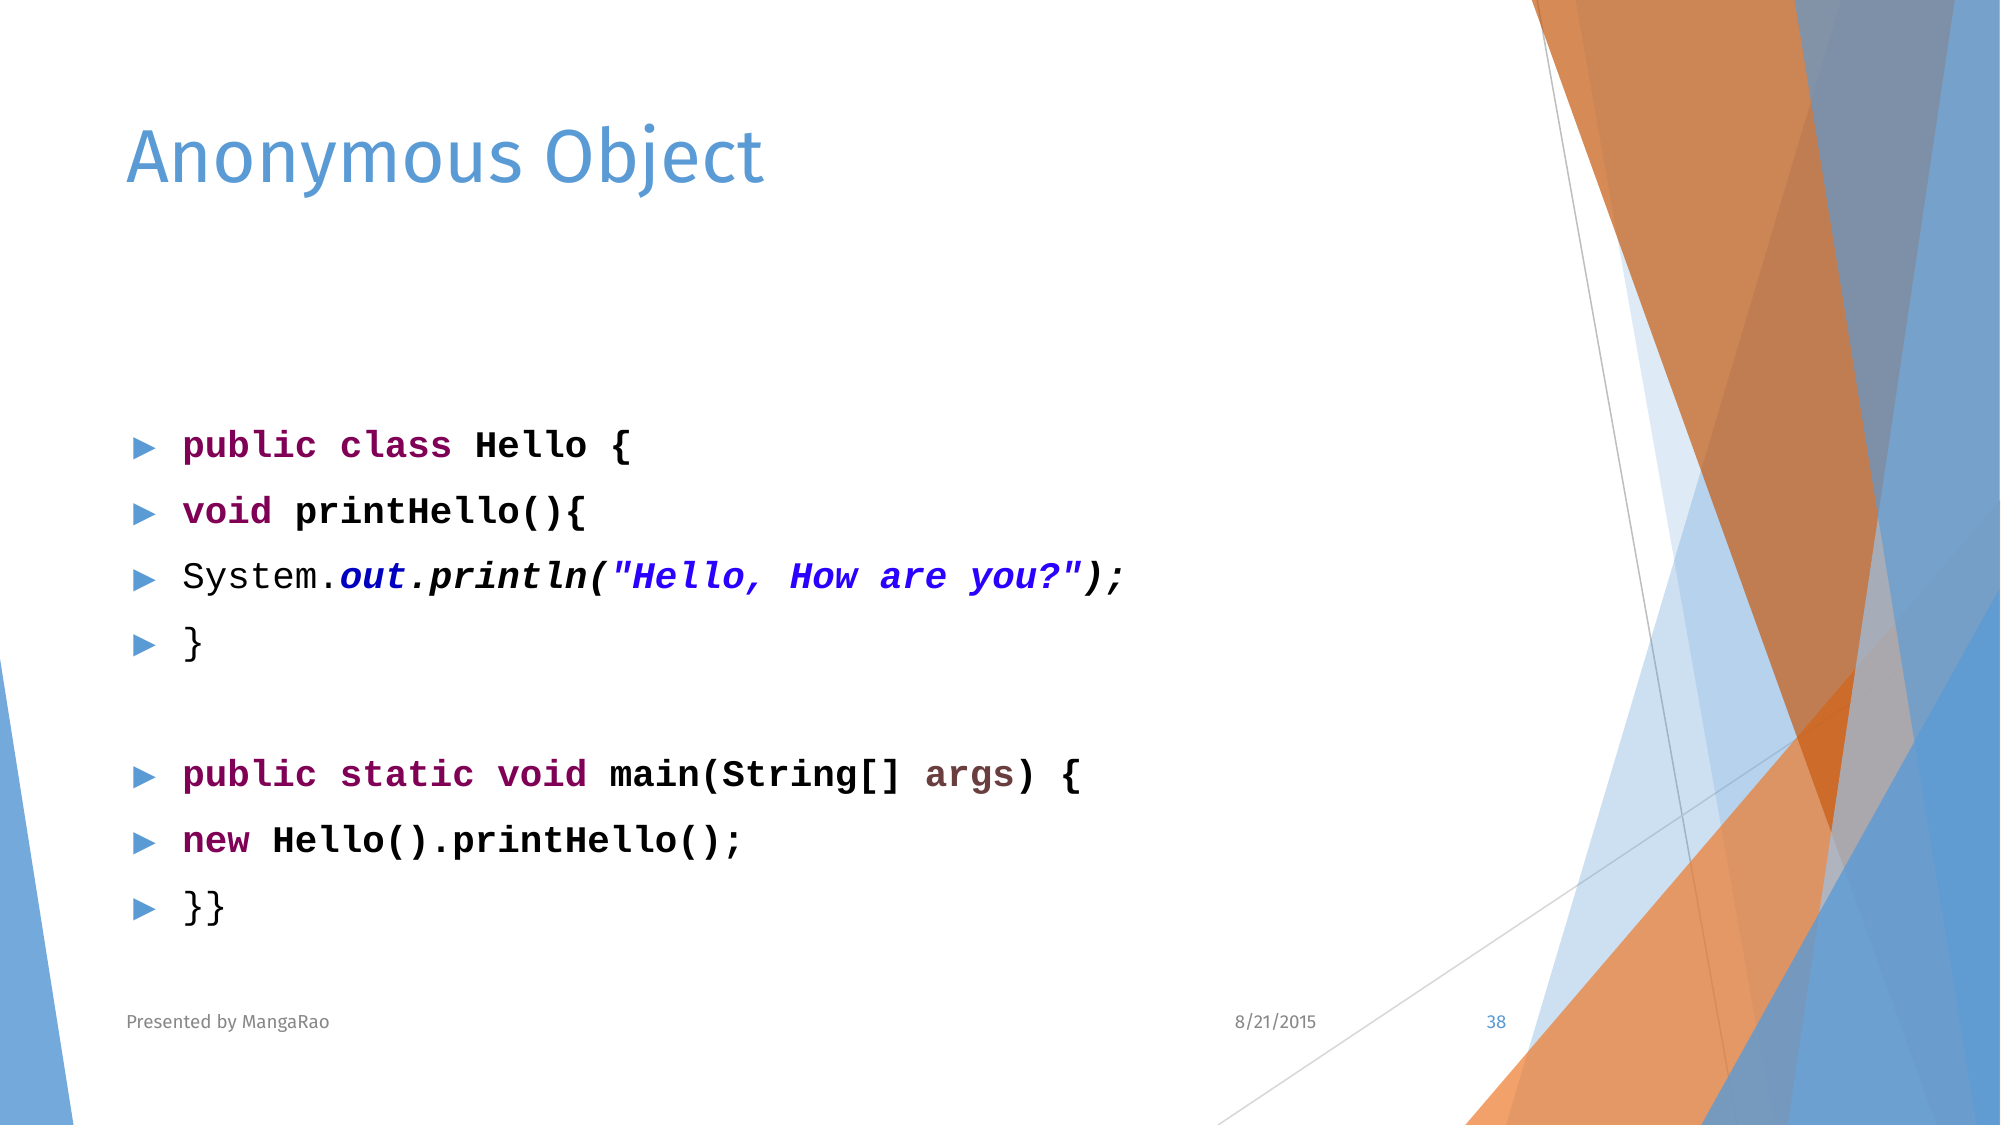

# Anonymous Object
public class Hello {
void printHello(){
System.out.println("Hello, How are you?");
}

public static void main(String[] args) {
new Hello().printHello();
}}
Presented by MangaRao
8/21/2015
38